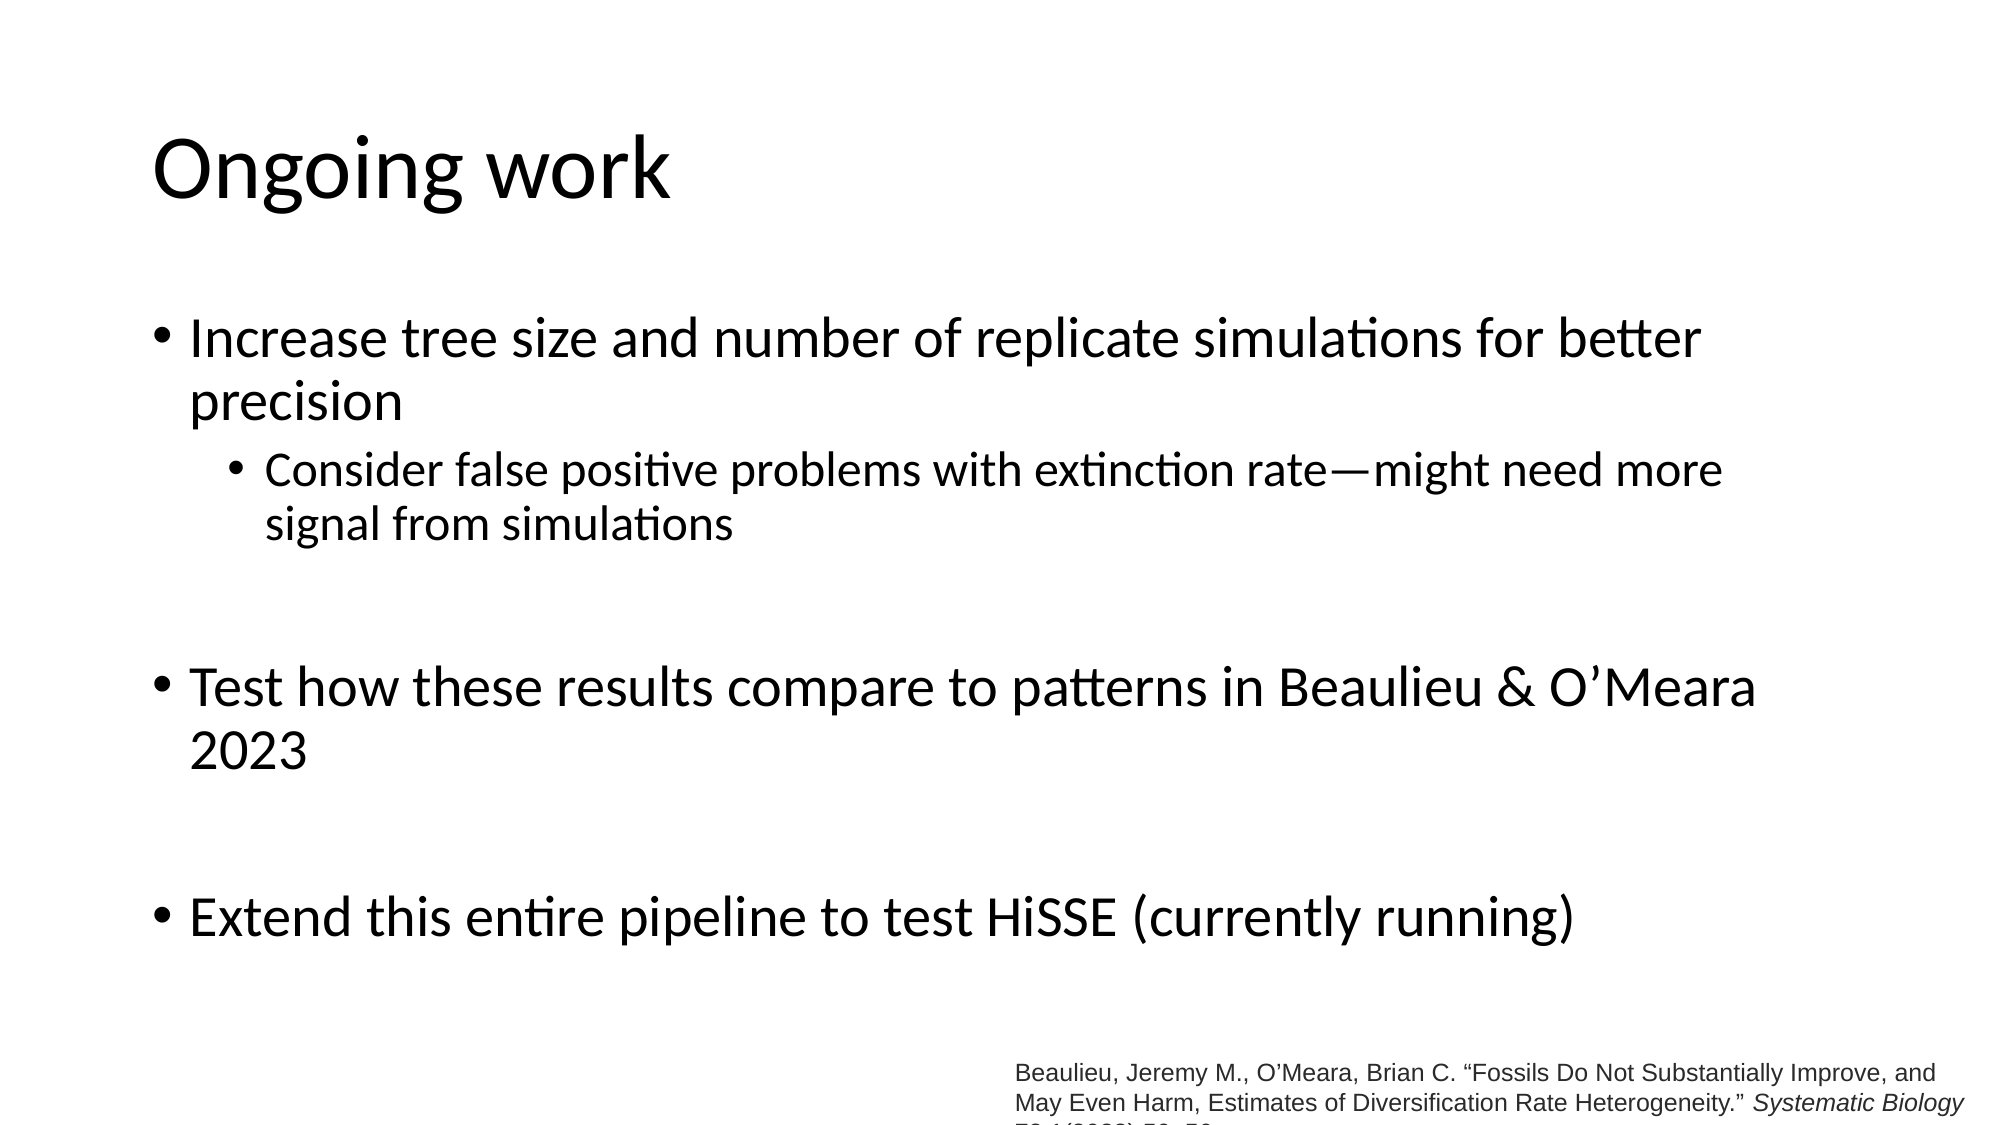

# Ongoing work
Increase tree size and number of replicate simulations for better precision
Consider false positive problems with extinction rate—might need more signal from simulations

Test how these results compare to patterns in Beaulieu & O’Meara 2023

Extend this entire pipeline to test HiSSE (currently running)

Beaulieu, Jeremy M., O’Meara, Brian C. “Fossils Do Not Substantially Improve, and May Even Harm, Estimates of Diversification Rate Heterogeneity.” Systematic Biology 72.1(2023):50–56